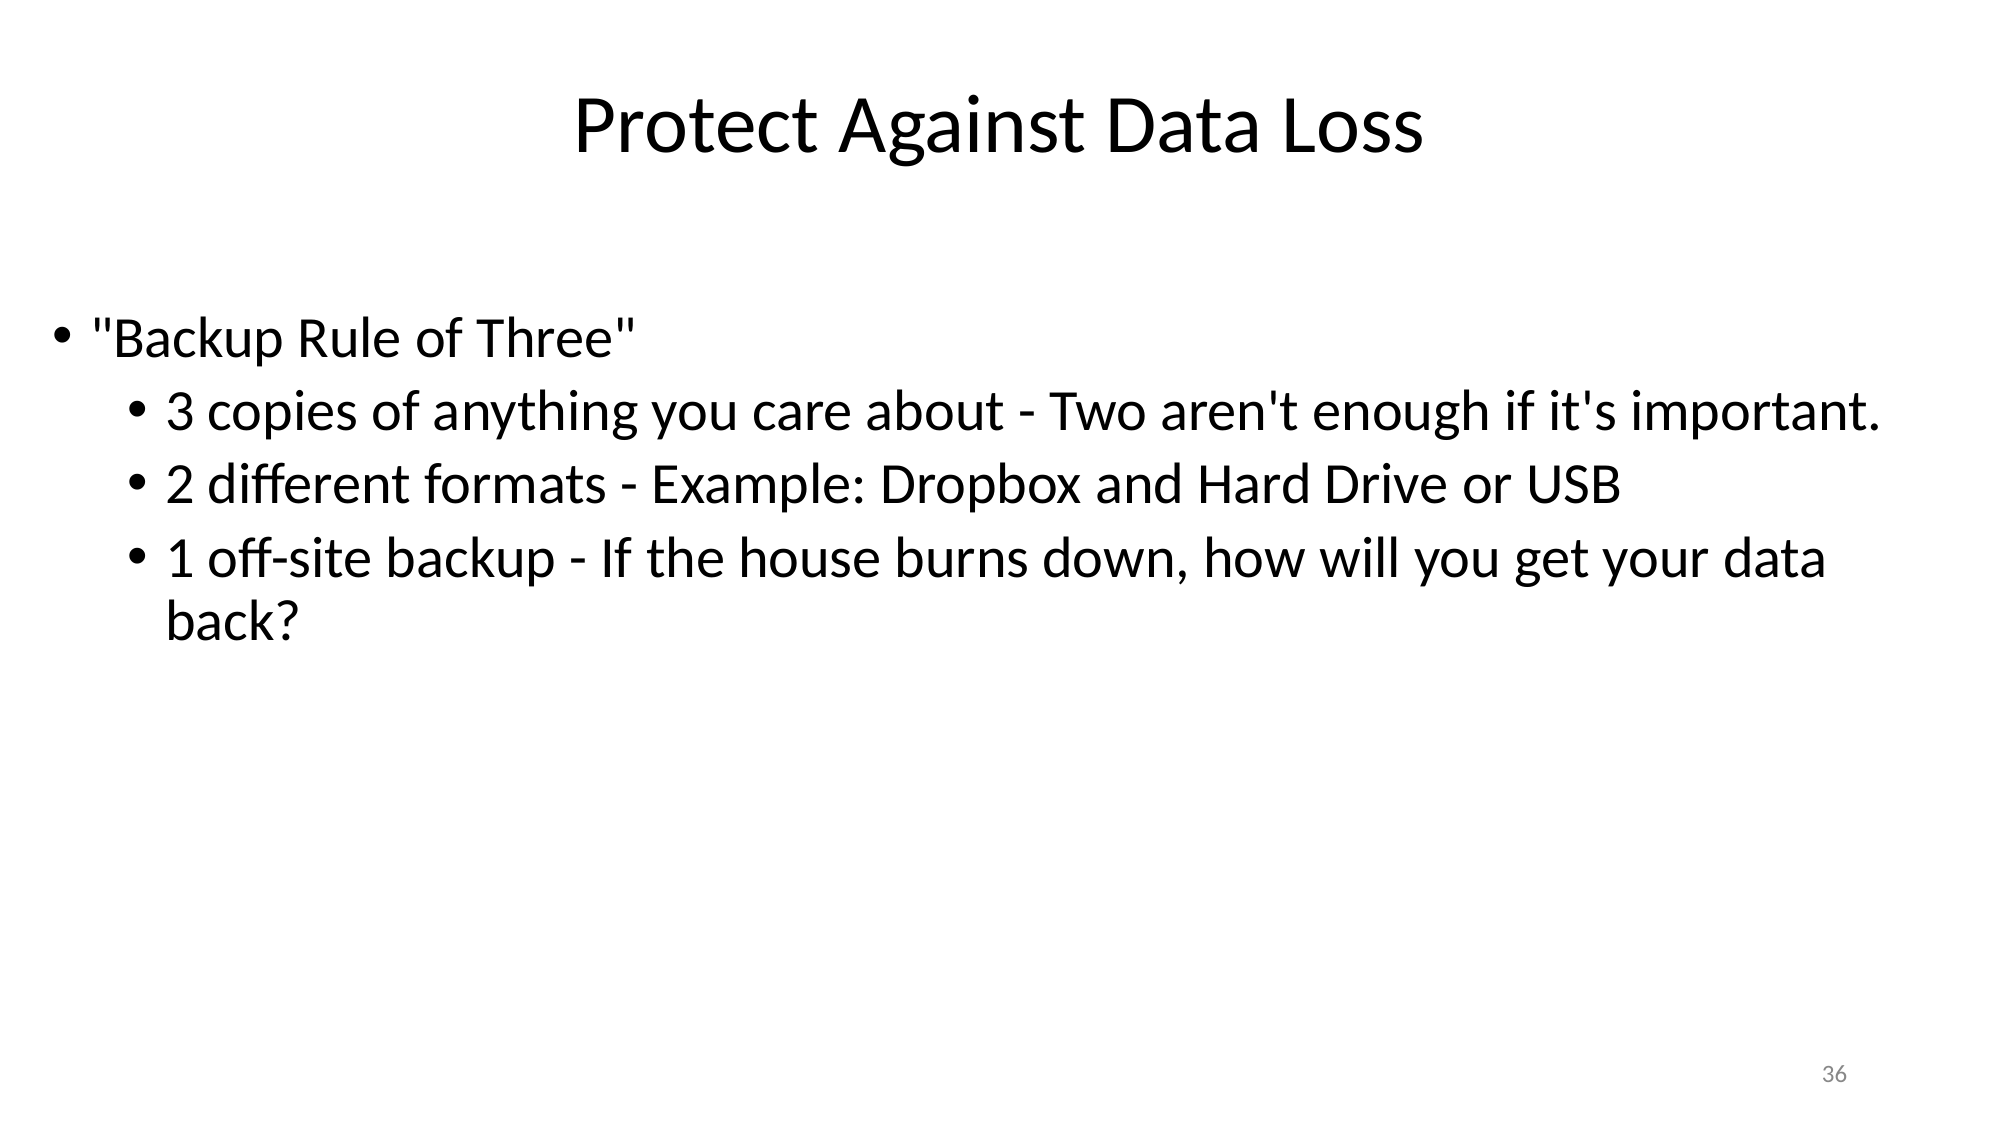

# Protect Against Data Loss
"Backup Rule of Three"
3 copies of anything you care about - Two aren't enough if it's important.
2 different formats - Example: Dropbox and Hard Drive or USB
1 off-site backup - If the house burns down, how will you get your data back?

36